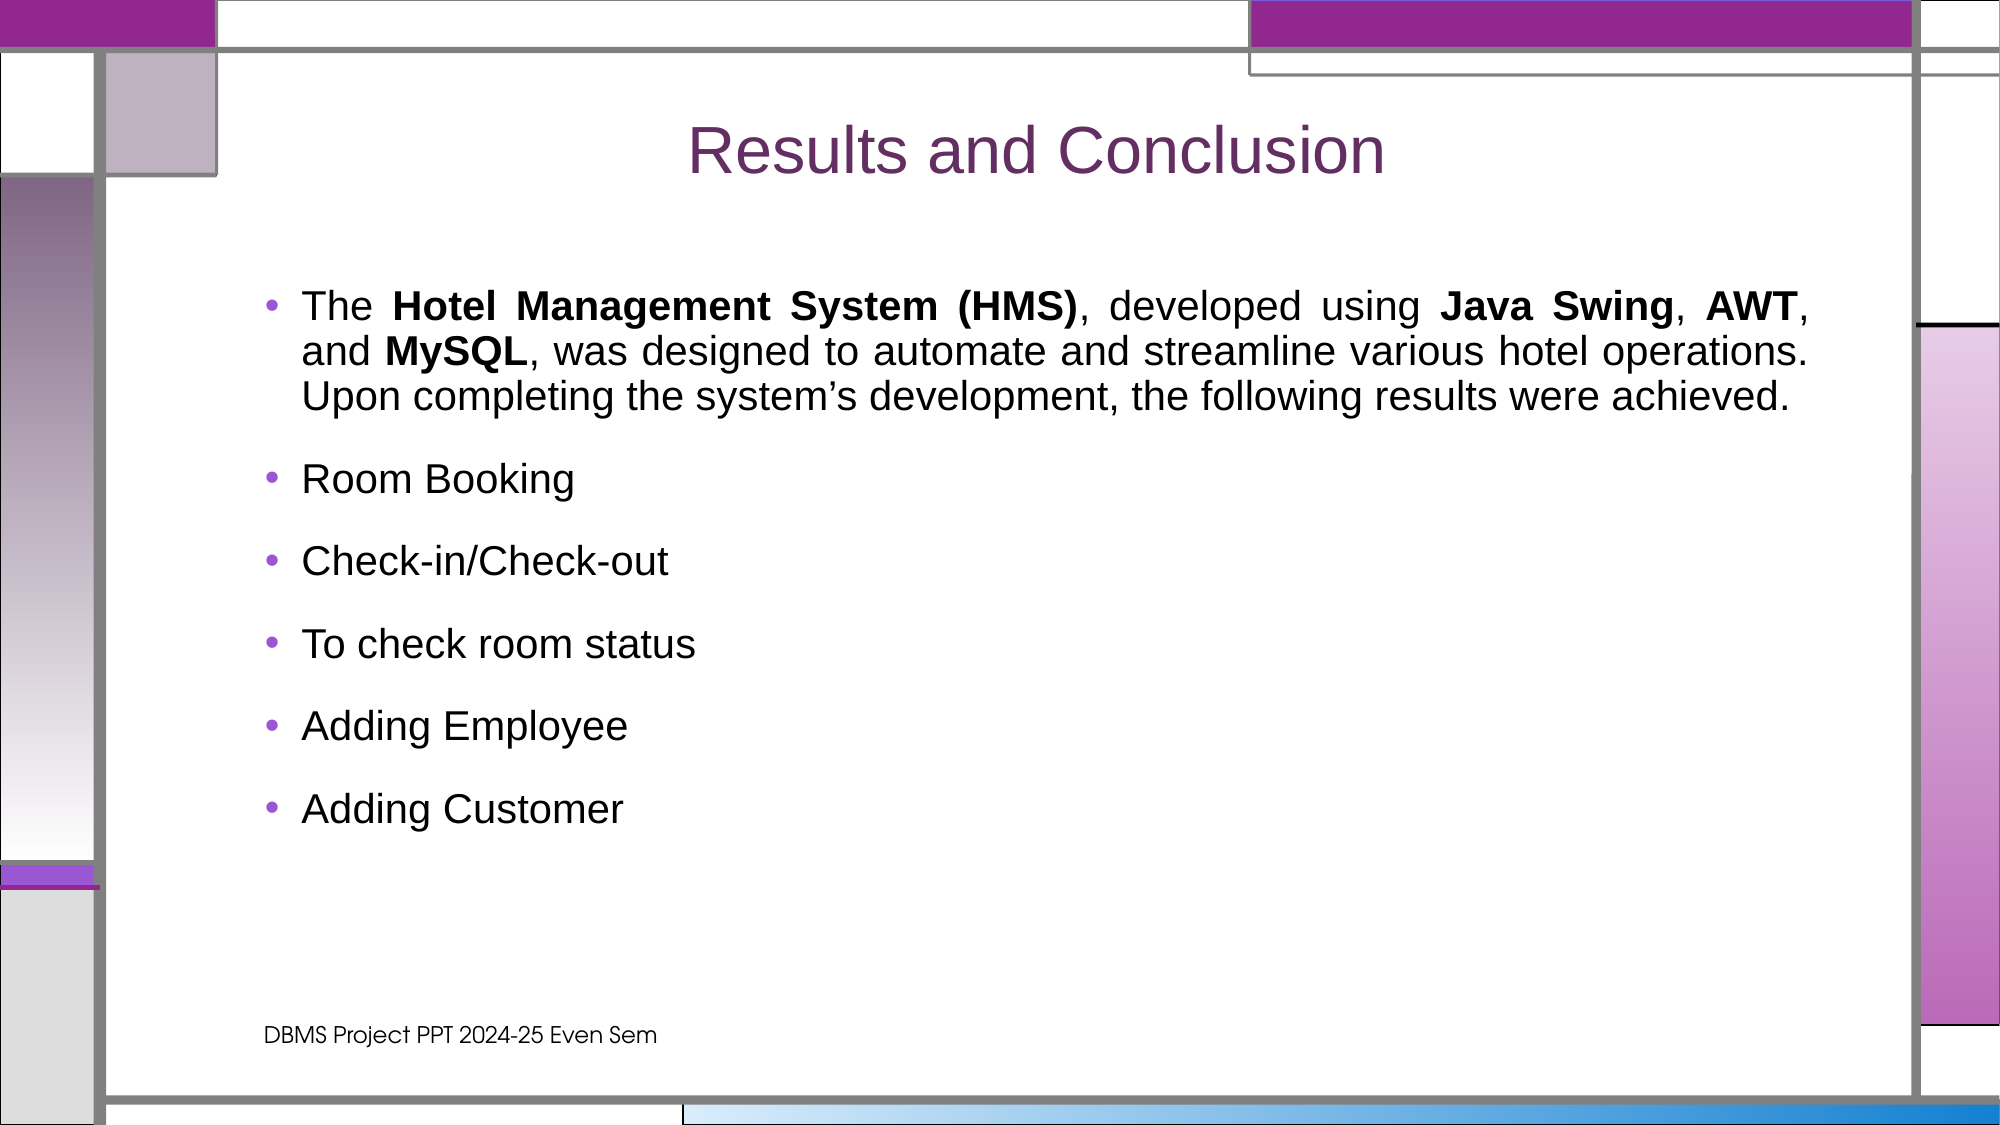

# Results and Conclusion
The Hotel Management System (HMS), developed using Java Swing, AWT, and MySQL, was designed to automate and streamline various hotel operations. Upon completing the system’s development, the following results were achieved.
Room Booking
Check-in/Check-out
To check room status
Adding Employee
Adding Customer
DBMS Project PPT 2024-25 Even Sem